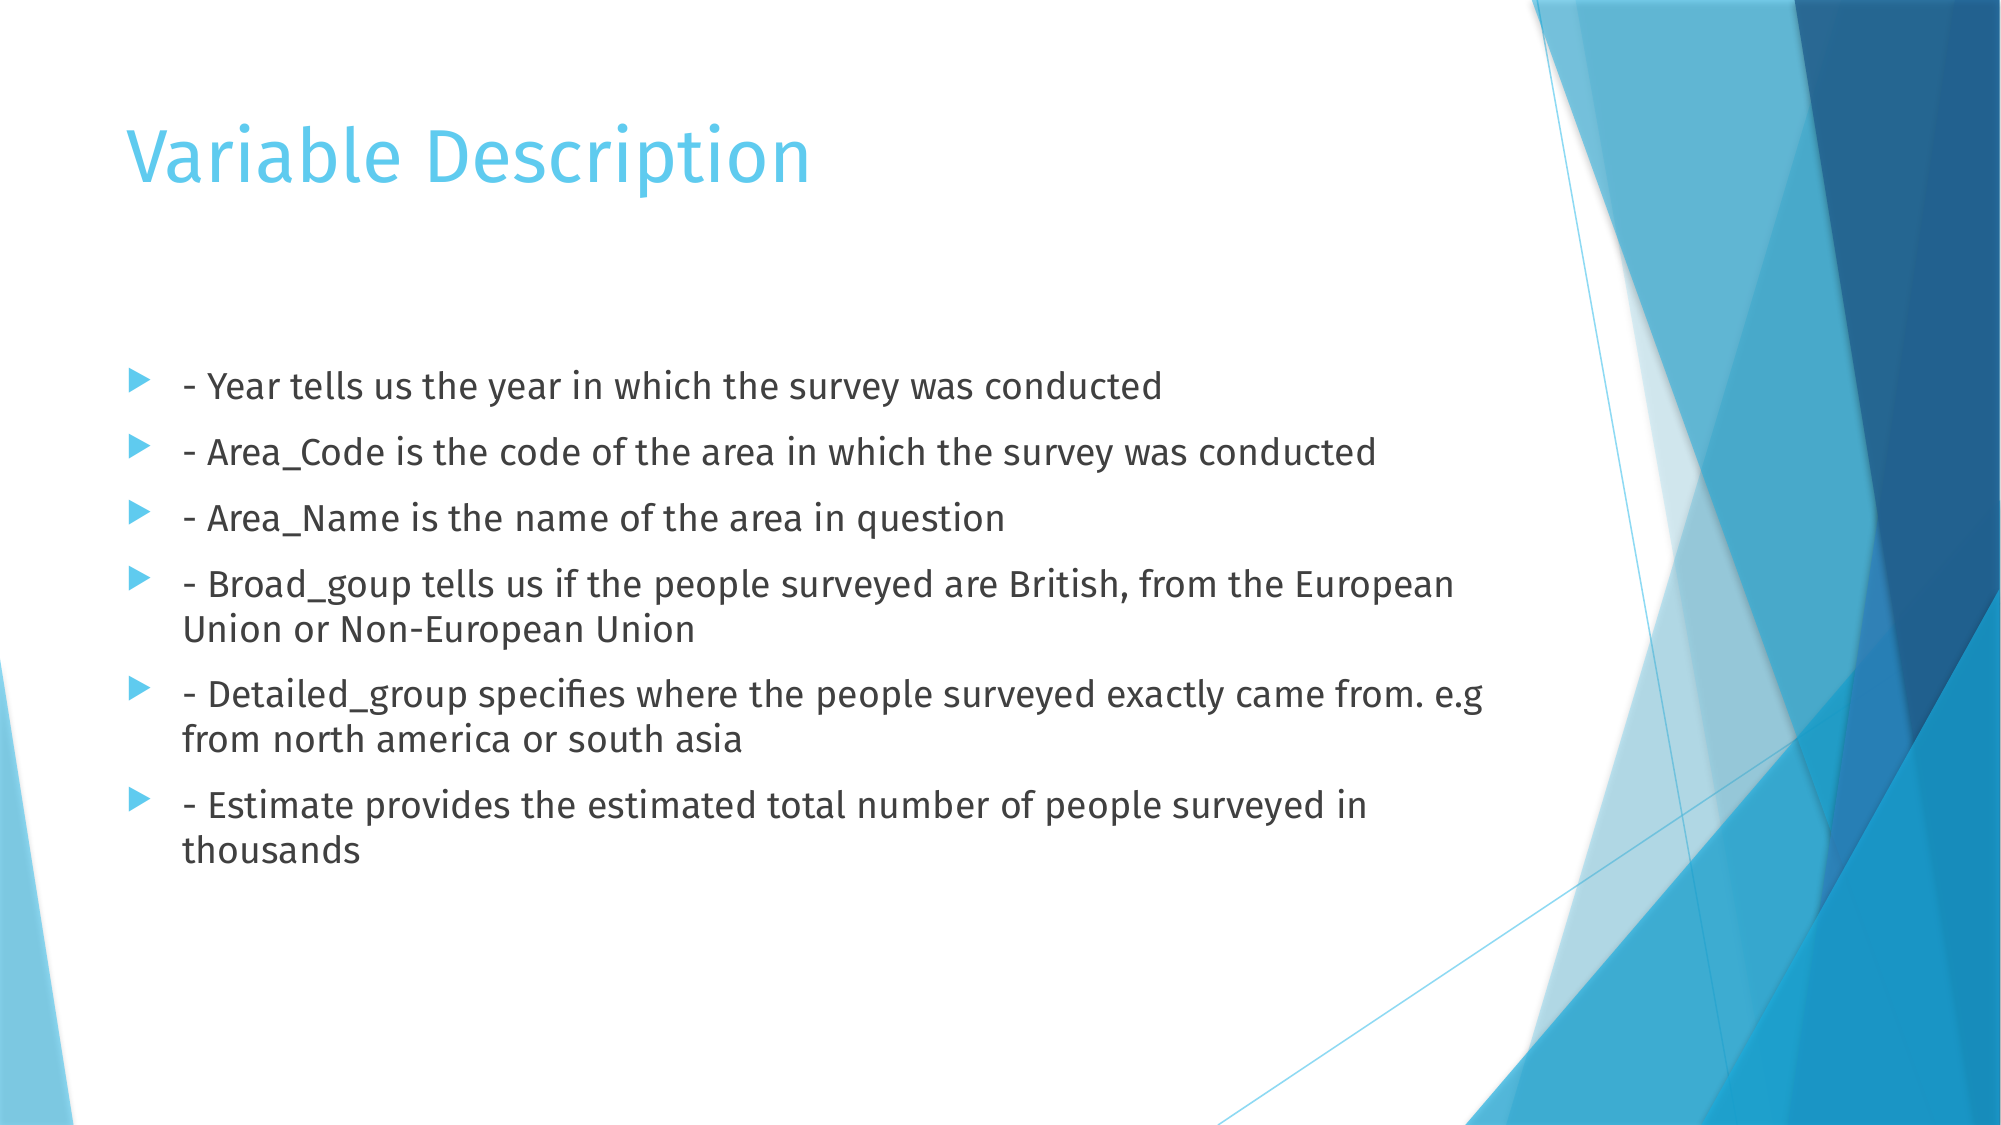

# Variable Description
- Year tells us the year in which the survey was conducted
- Area_Code is the code of the area in which the survey was conducted
- Area_Name is the name of the area in question
- Broad_goup tells us if the people surveyed are British, from the European Union or Non-European Union
- Detailed_group specifies where the people surveyed exactly came from. e.g from north america or south asia
- Estimate provides the estimated total number of people surveyed in thousands